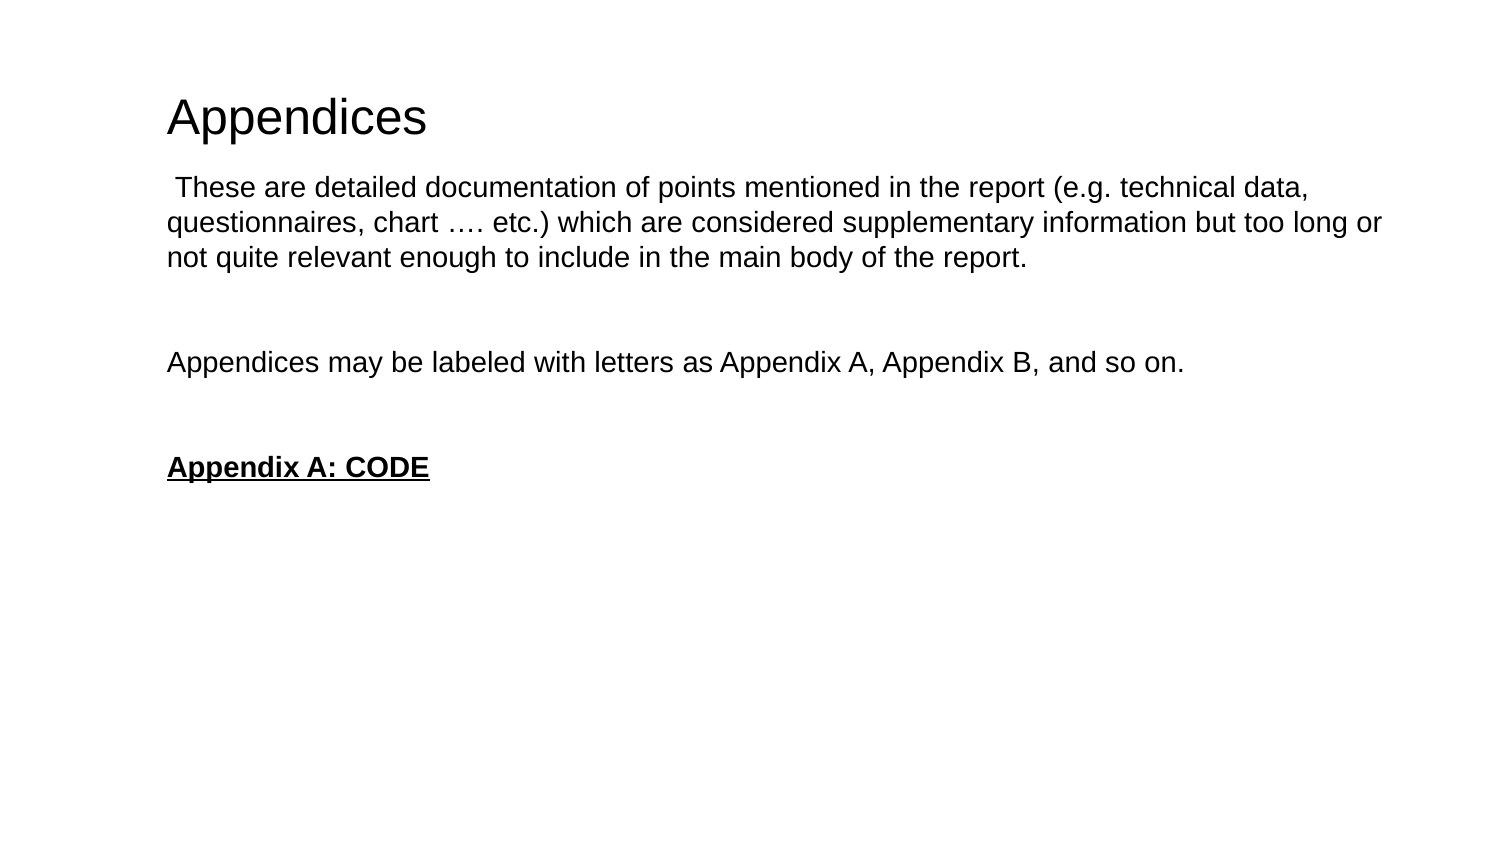

Appendices
 These are detailed documentation of points mentioned in the report (e.g. technical data, questionnaires, chart …. etc.) which are considered supplementary information but too long or not quite relevant enough to include in the main body of the report.

Appendices may be labeled with letters as Appendix A, Appendix B, and so on.

Appendix A: CODE